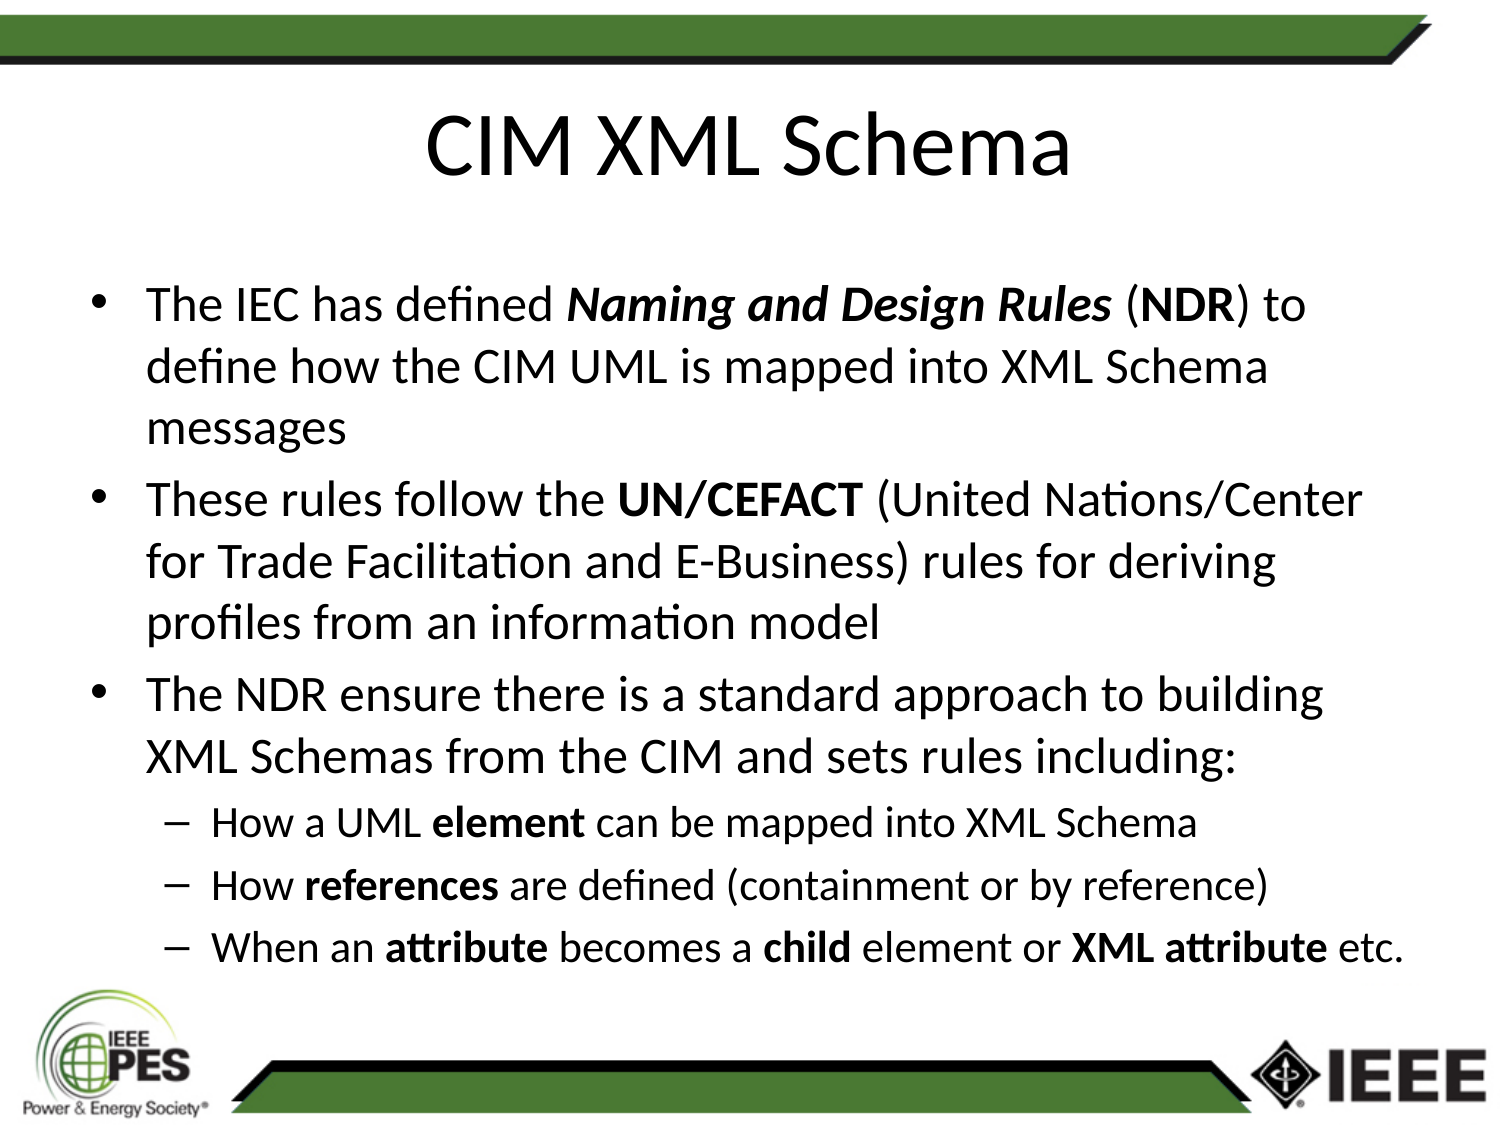

# CIM XML Schema
The IEC has defined Naming and Design Rules (NDR) to define how the CIM UML is mapped into XML Schema messages
These rules follow the UN/CEFACT (United Nations/Center for Trade Facilitation and E-Business) rules for deriving profiles from an information model
The NDR ensure there is a standard approach to building XML Schemas from the CIM and sets rules including:
How a UML element can be mapped into XML Schema
How references are defined (containment or by reference)
When an attribute becomes a child element or XML attribute etc.